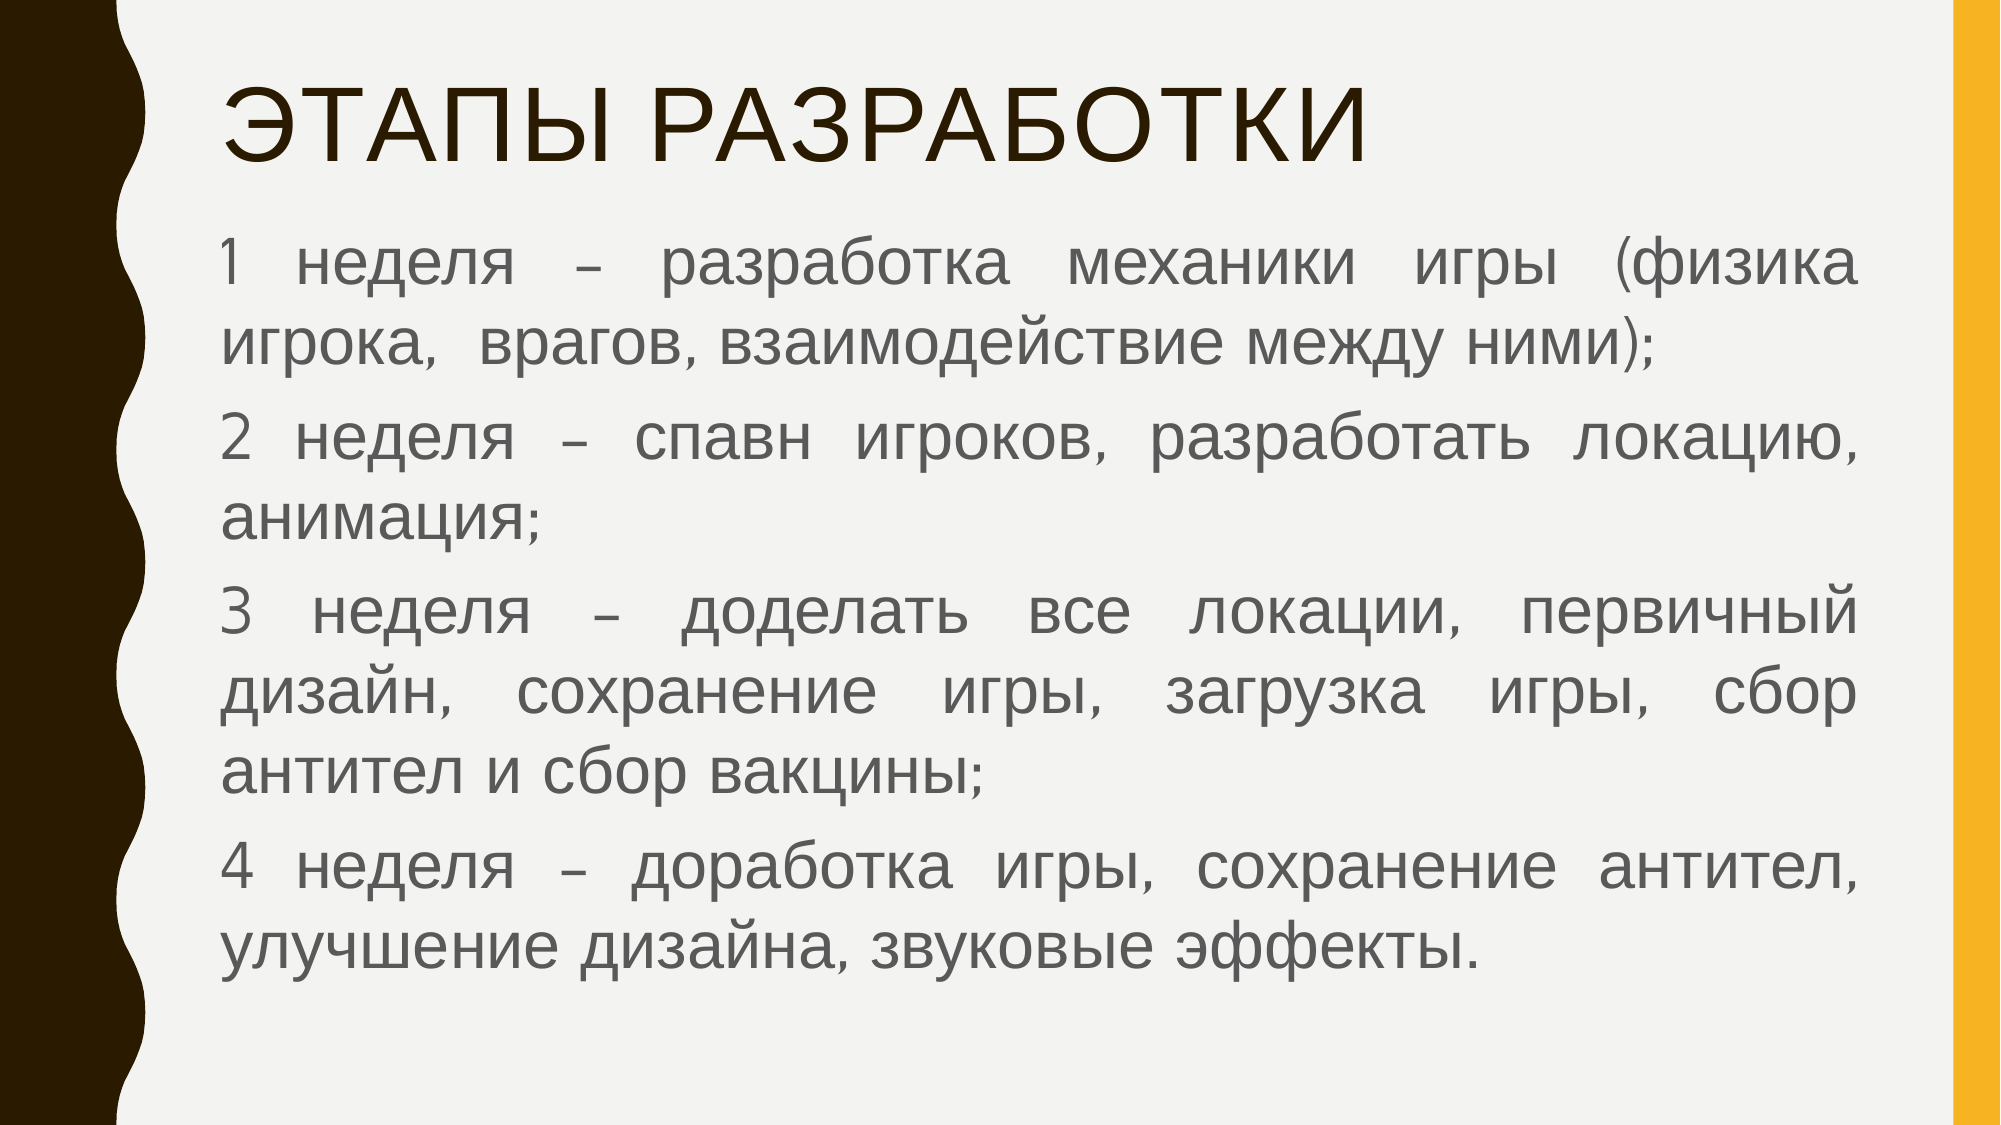

# Этапы разработки
1 неделя – разработка механики игры (физика игрока,  врагов, взаимодействие между ними);
2 неделя – спавн игроков, разработать локацию, анимация;
3 неделя – доделать все локации, первичный дизайн, сохранение игры, загрузка игры, сбор антител и сбор вакцины;
4 неделя – доработка игры, сохранение антител, улучшение дизайна, звуковые эффекты.